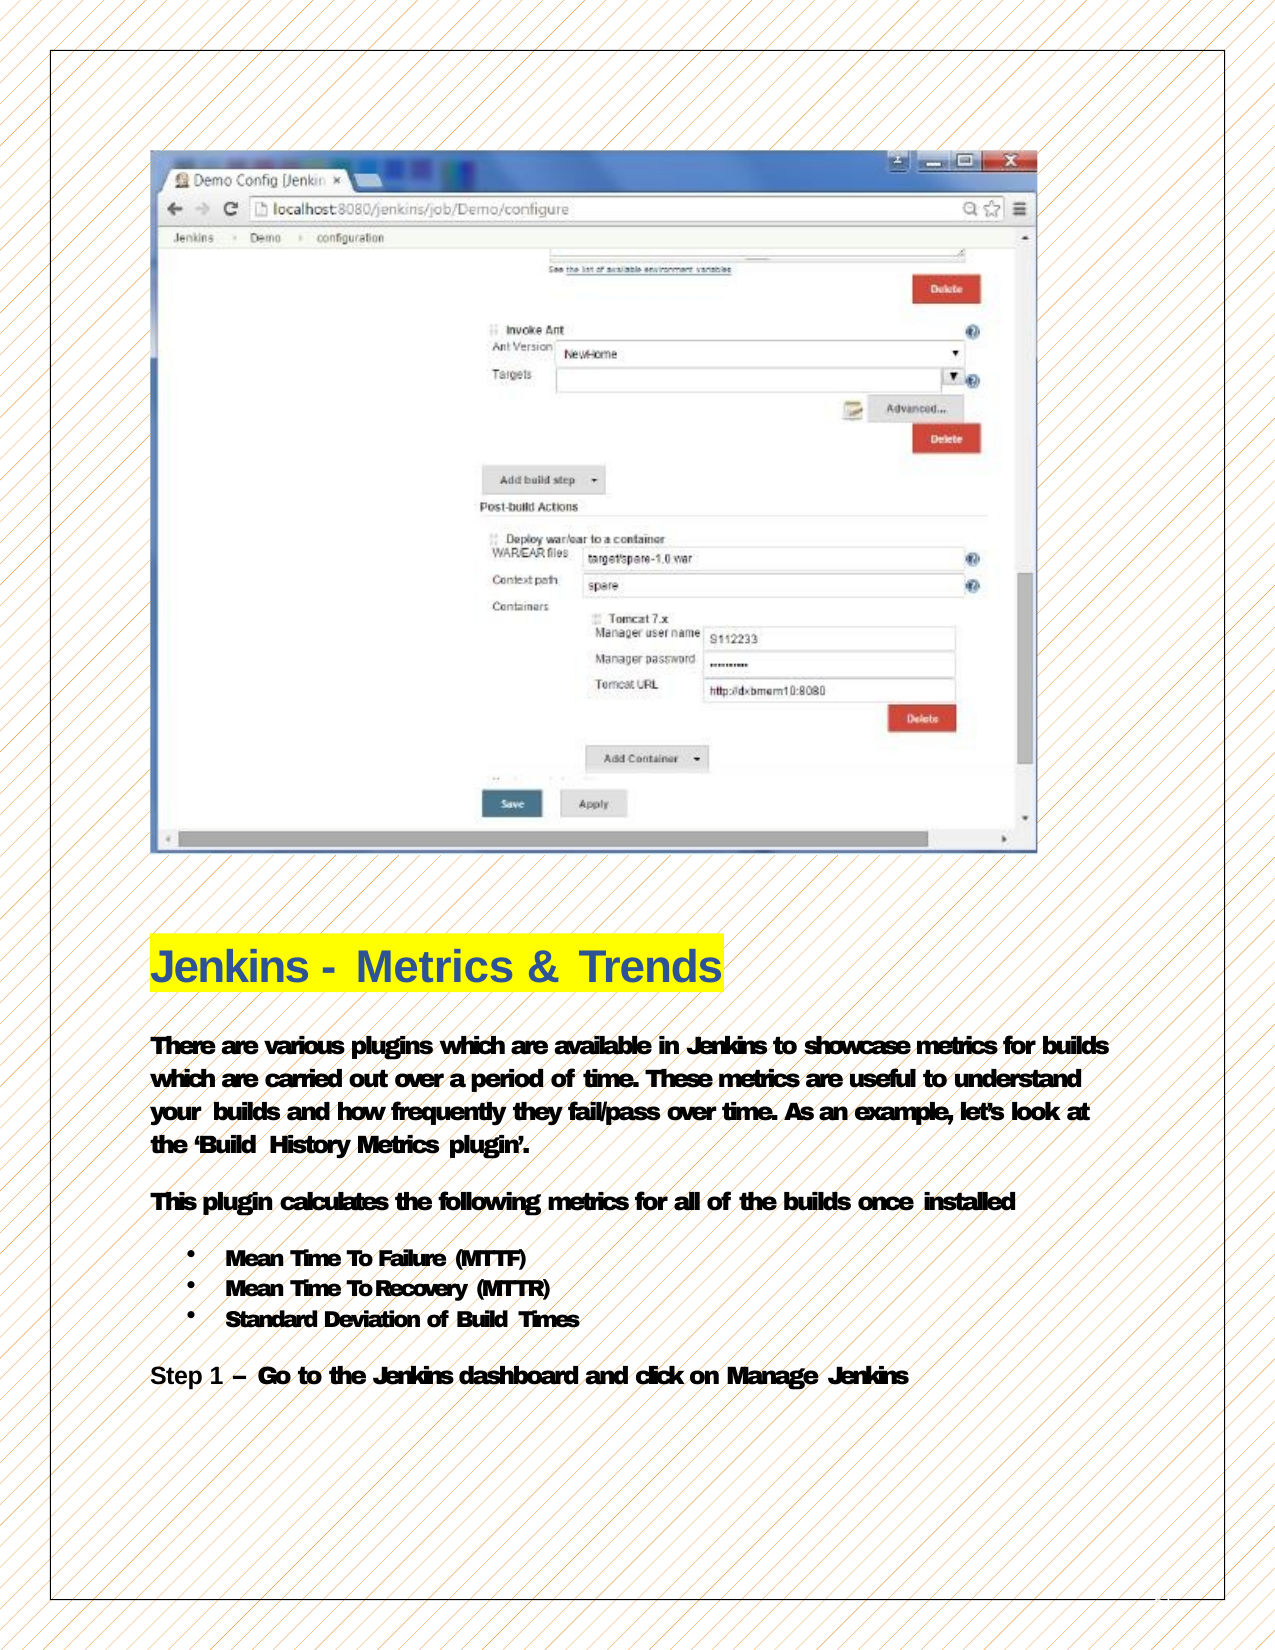

Jenkins - Metrics & Trends
There are various plugins which are available in Jenkins to showcase metrics for builds  which are carried out over a period of time. These metrics are useful to understand your  builds and how frequently they fail/pass over time. As an example, let’s look at the ‘Build  History Metrics plugin’.

This plugin calculates the following metrics for all of the builds once installed

Mean Time To Failure (MTTF)
Mean Time To Recovery (MTTR)
Standard Deviation of Build Times

Step 1 − Go to the Jenkins dashboard and click on Manage Jenkins
61